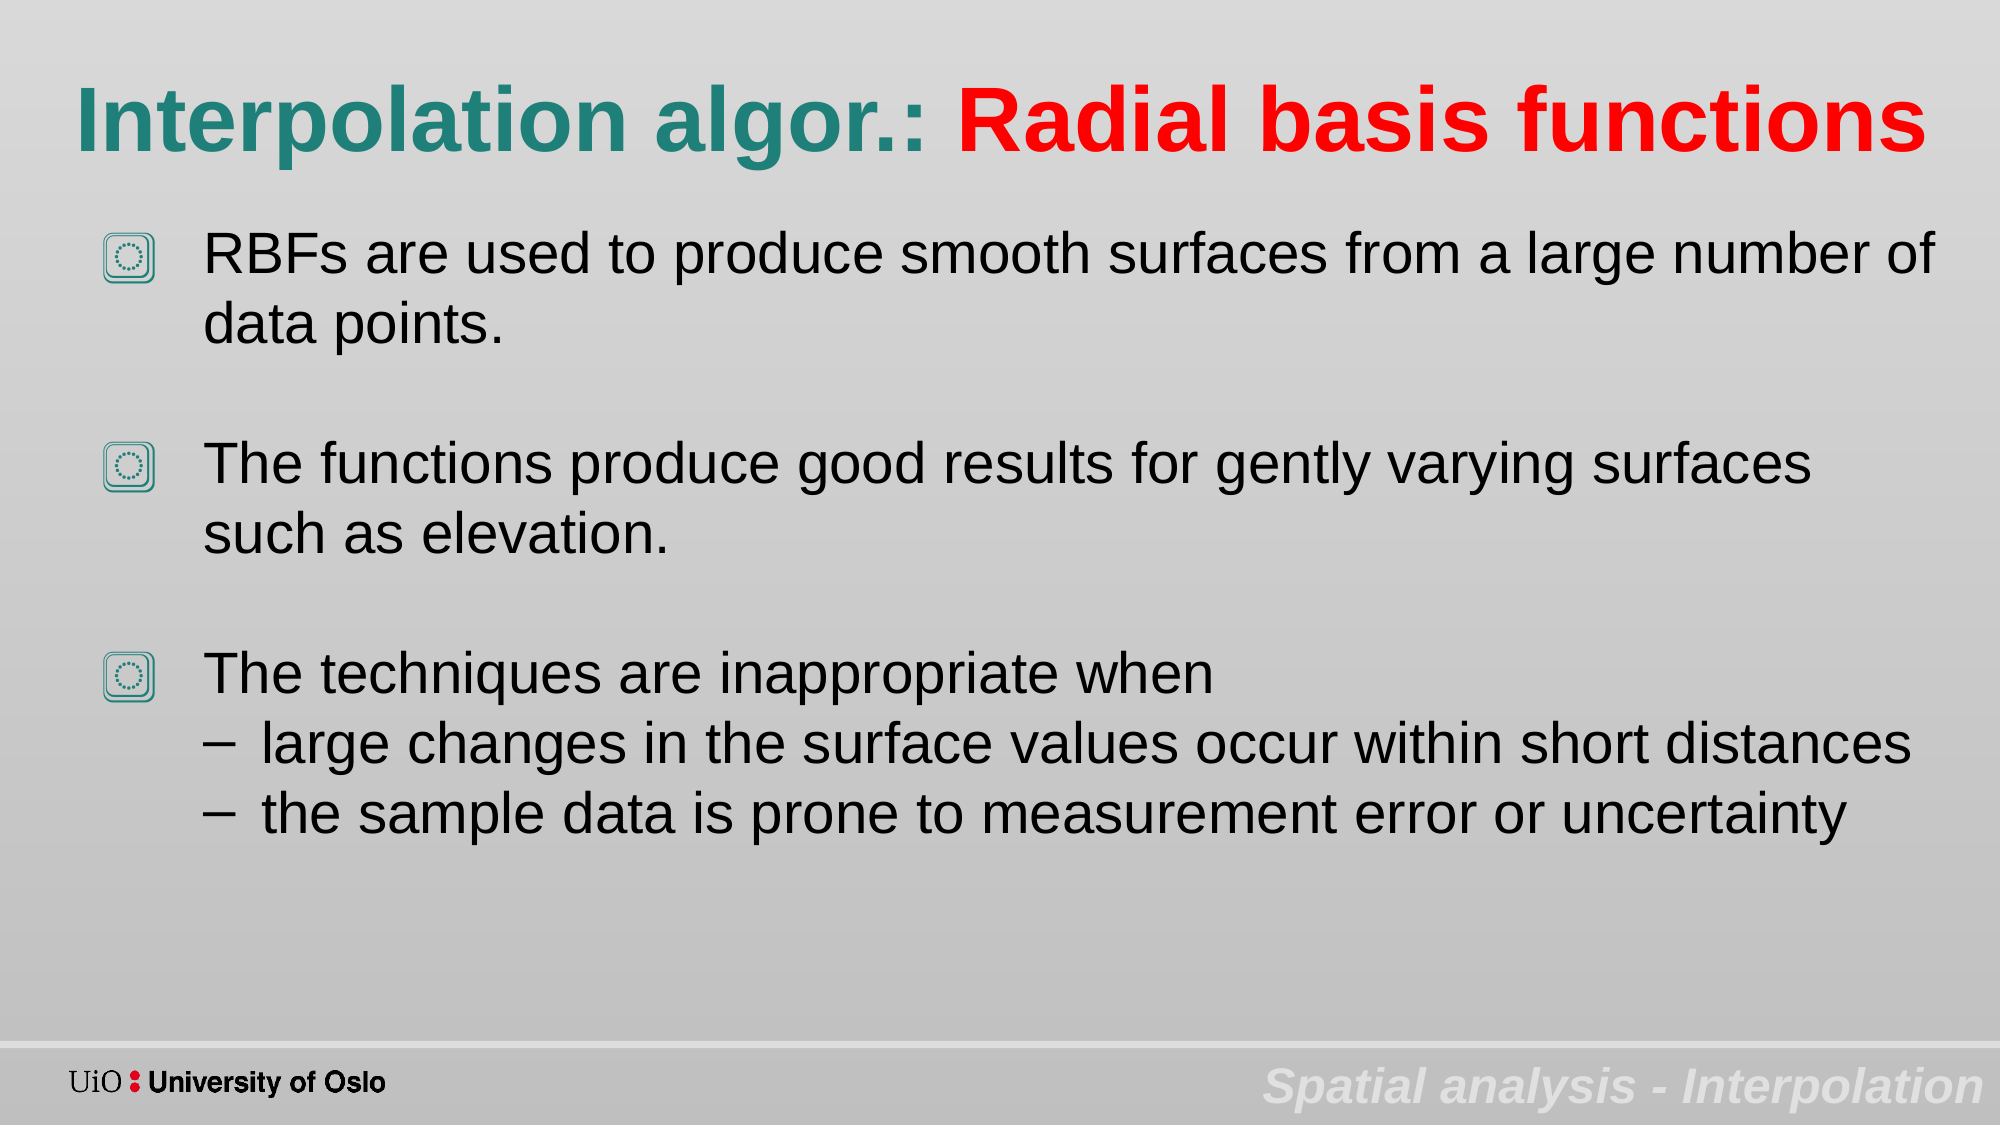

Interpolation algor.: Radial basis functions
RBFs are used to produce smooth surfaces from a large number of data points.

The functions produce good results for gently varying surfaces such as elevation.

The techniques are inappropriate when
large changes in the surface values occur within short distances
the sample data is prone to measurement error or uncertainty